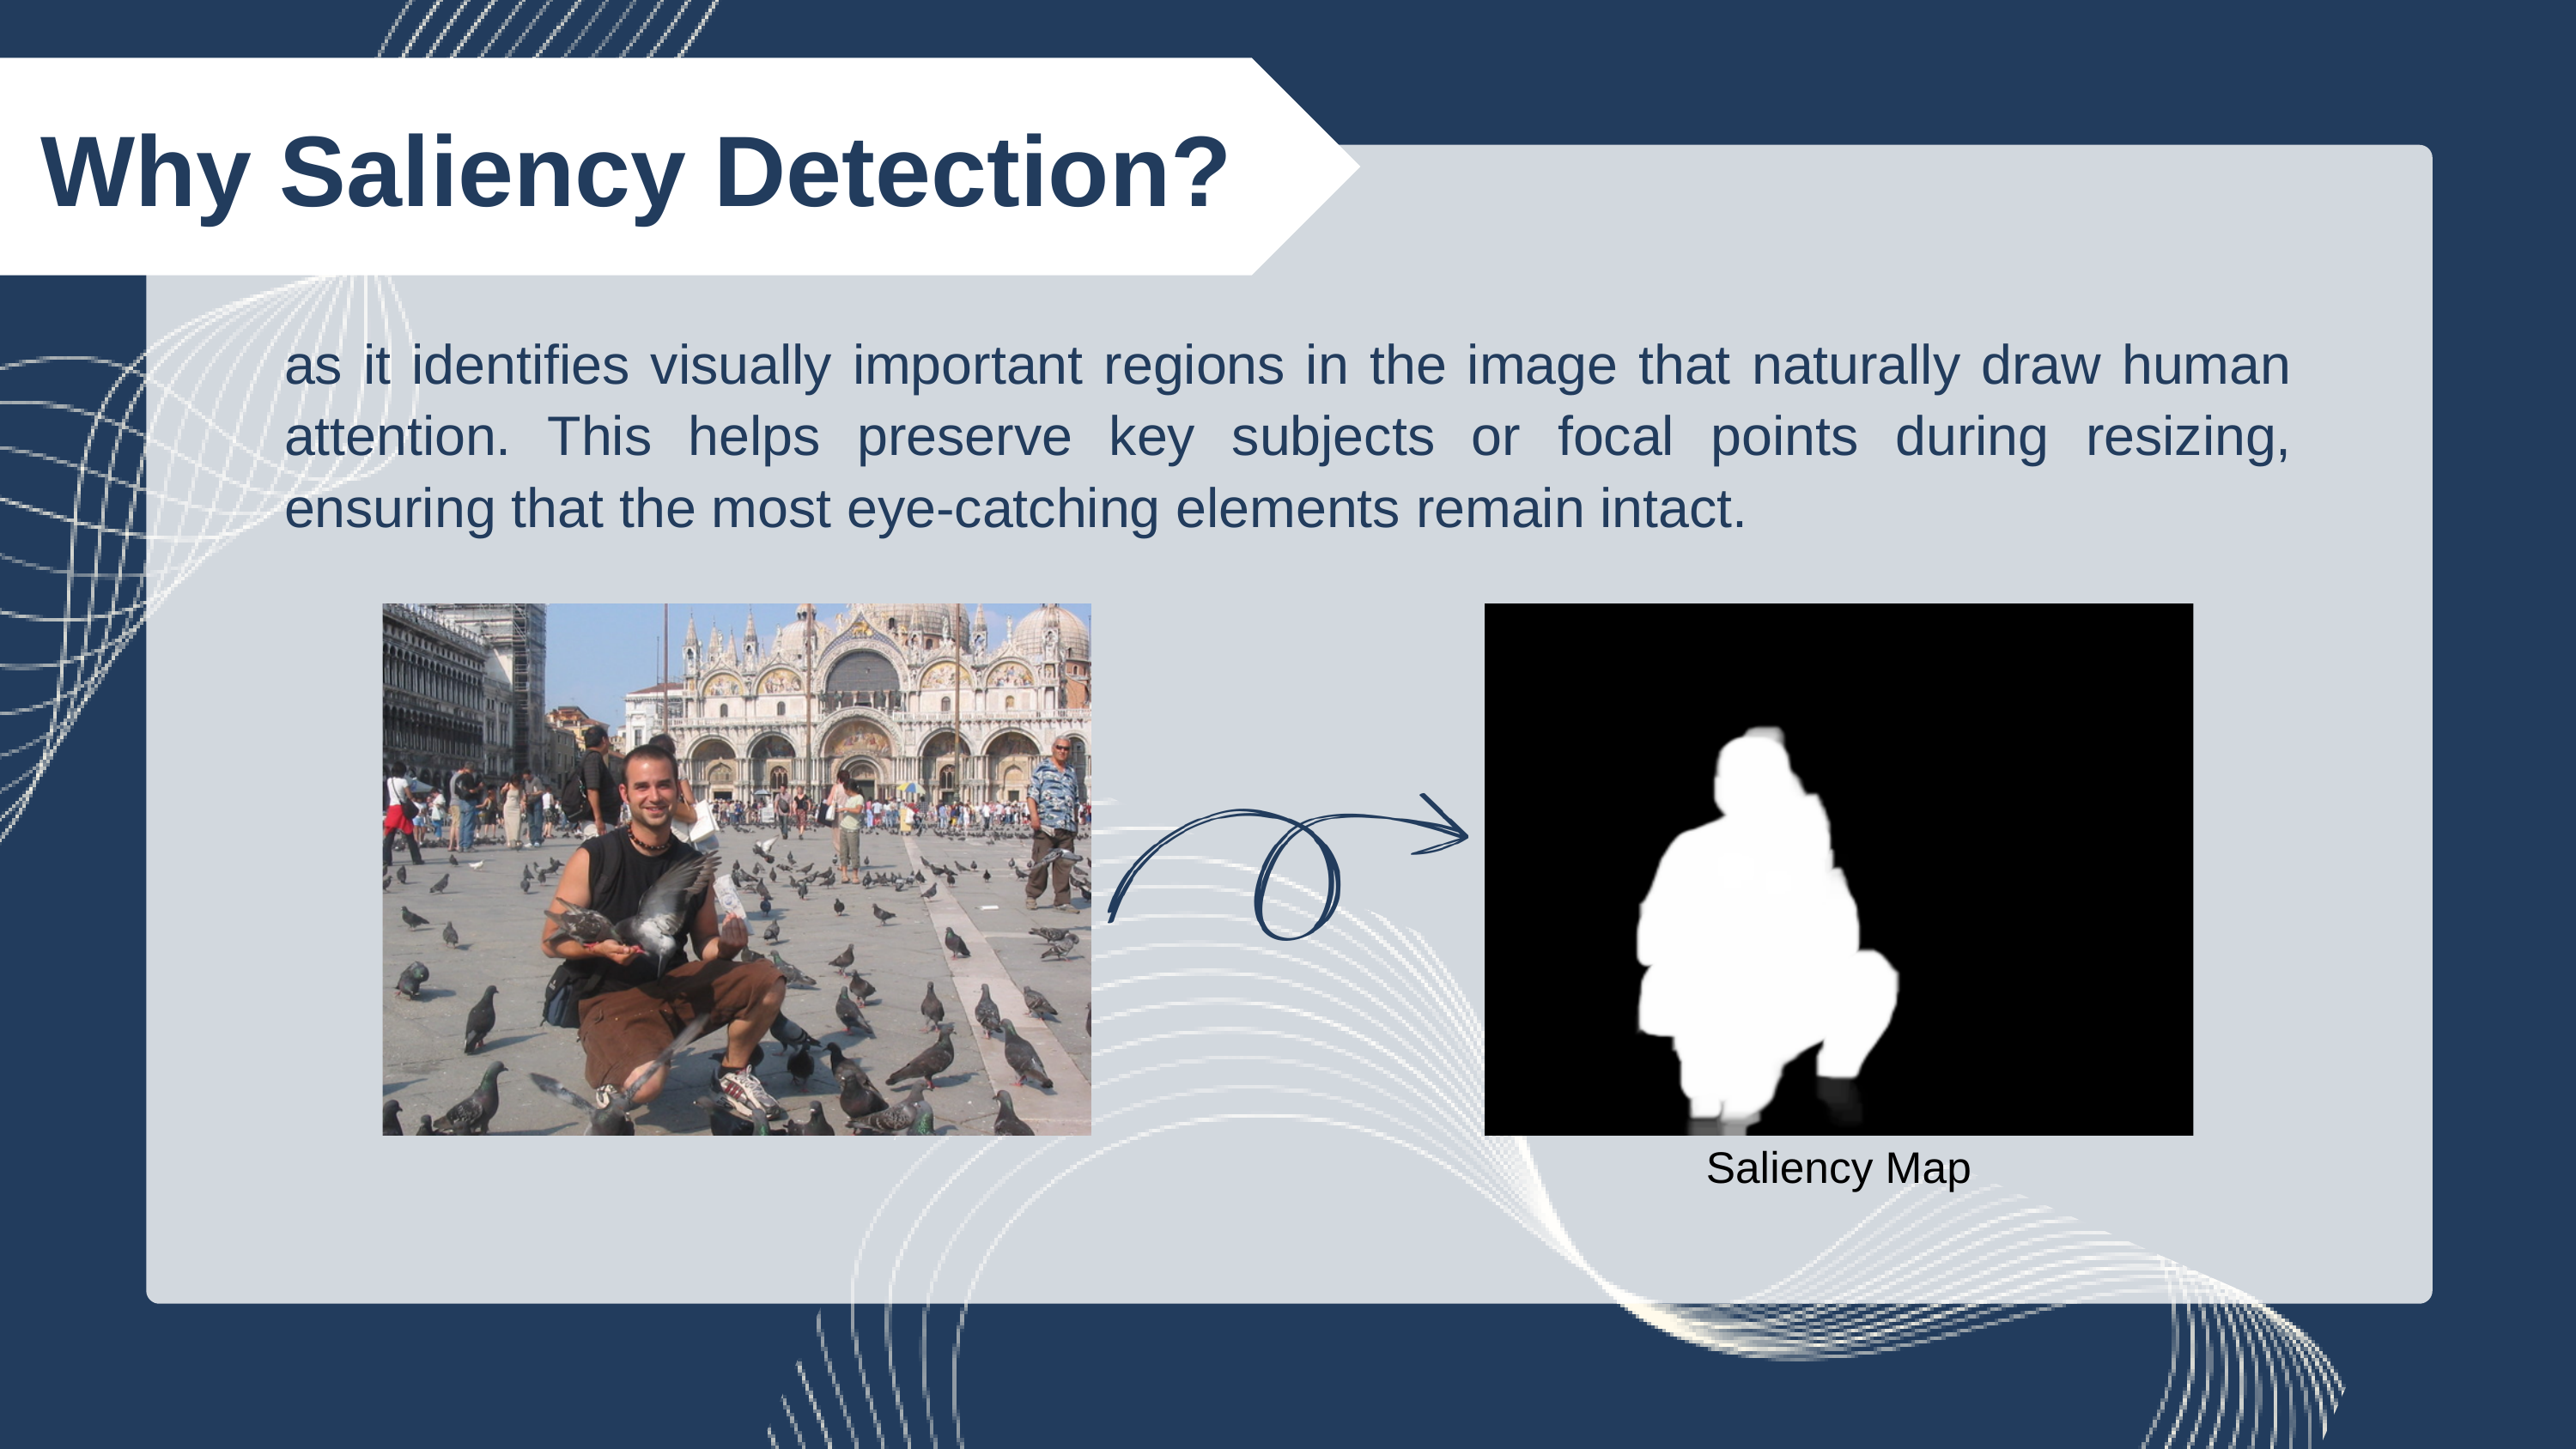

Why Saliency Detection?

as it identifies visually important regions in the image that naturally draw human attention. This helps preserve key subjects or focal points during resizing, ensuring that the most eye-catching elements remain intact.

Saliency Map